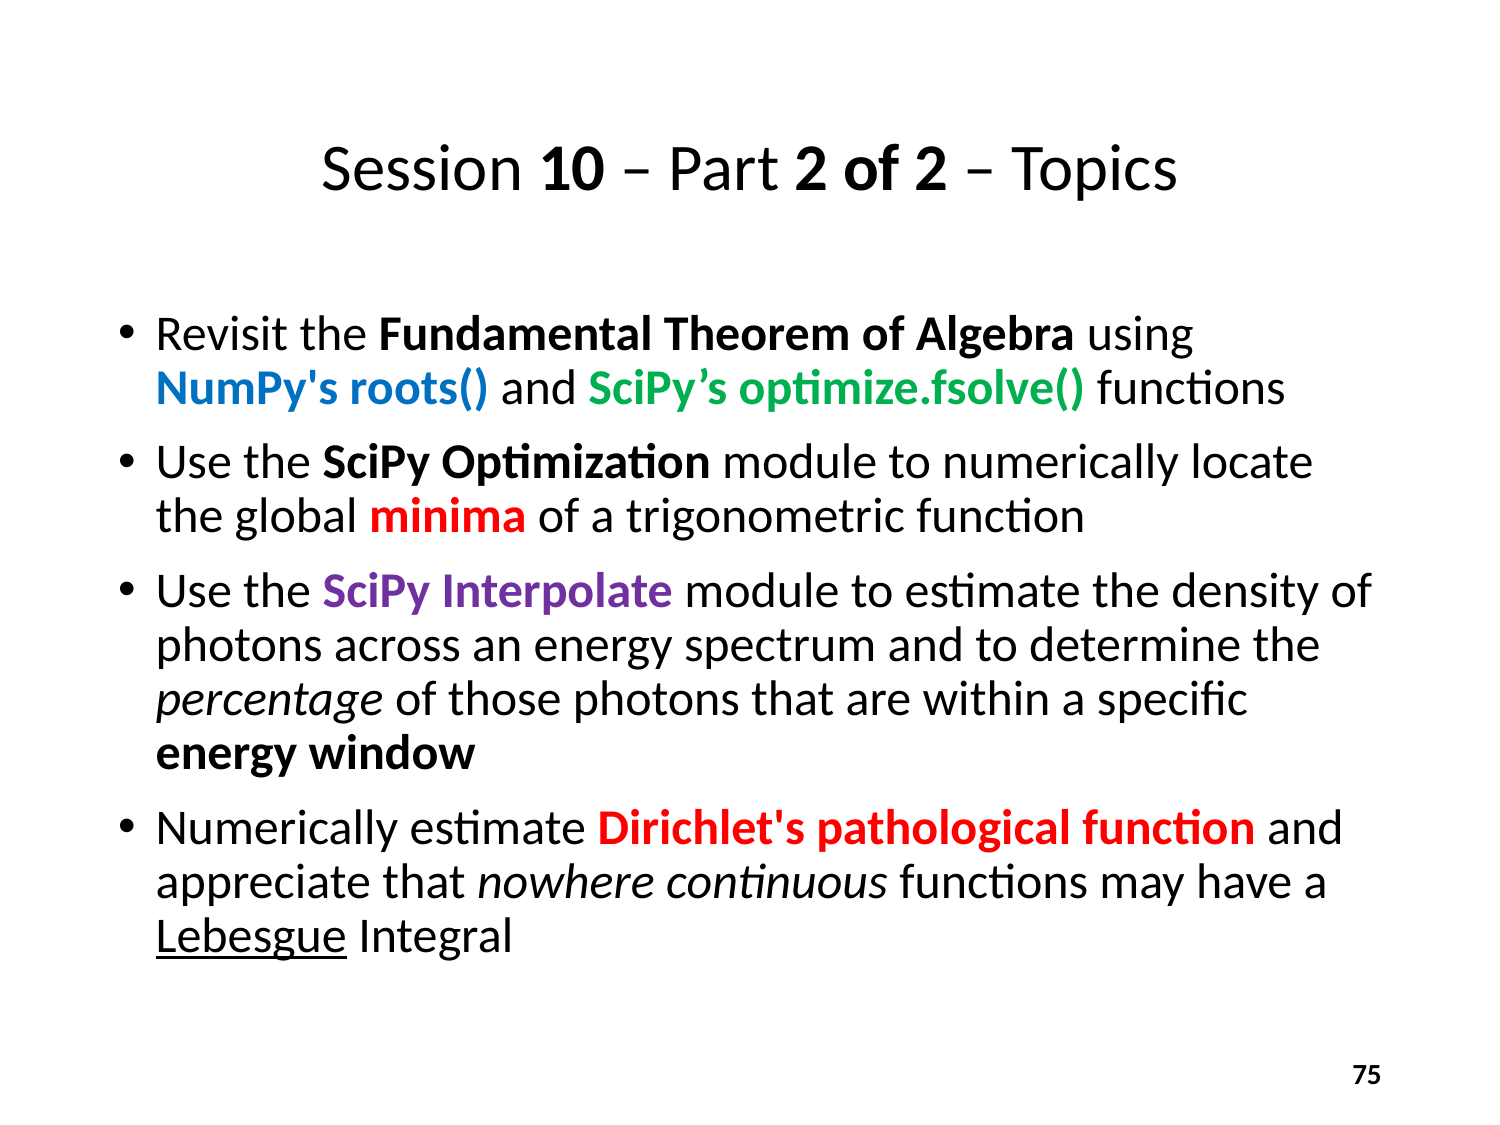

# Session 10 – Part 2 of 2 – Topics
Revisit the Fundamental Theorem of Algebra using NumPy's roots() and SciPy’s optimize.fsolve() functions
Use the SciPy Optimization module to numerically locate the global minima of a trigonometric function
Use the SciPy Interpolate module to estimate the density of photons across an energy spectrum and to determine the percentage of those photons that are within a specific energy window
Numerically estimate Dirichlet's pathological function and appreciate that nowhere continuous functions may have a Lebesgue Integral
75